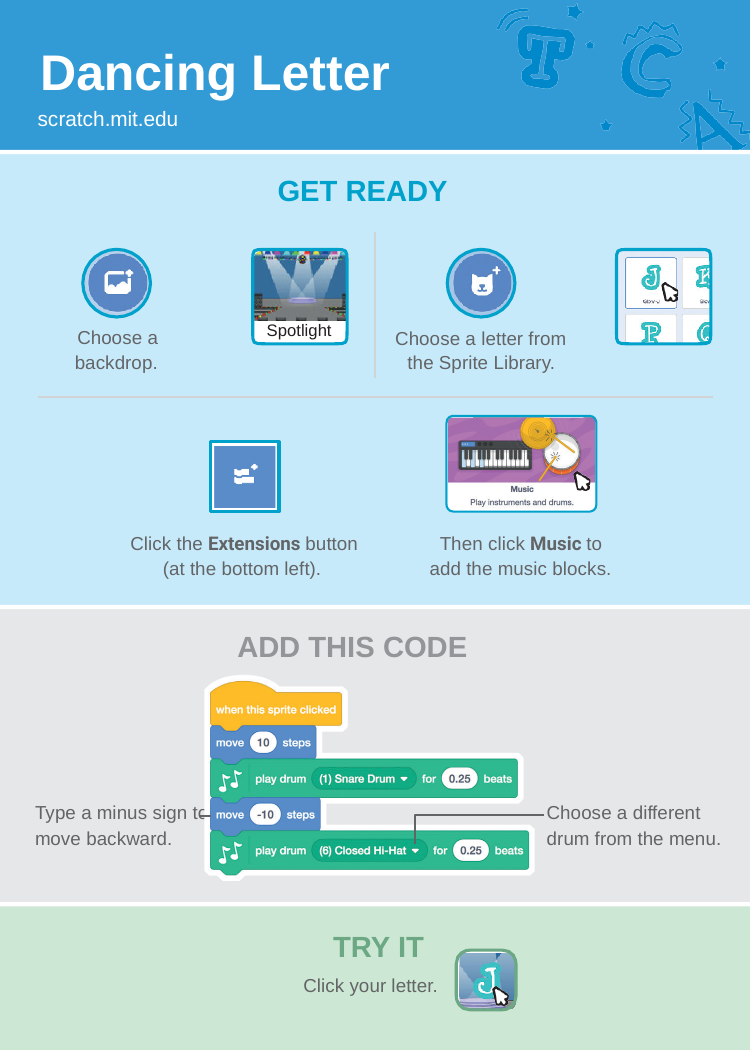

Dancing Letter
scratch.mit.edu

# GET READY

Spotlight
Choose a backdrop.
Choose a letter from the Sprite Library.

Click the Extensions button (at the bottom left).
Then click Music to add the music blocks.

ADD THIS CODE

Type a minus sign to move backward.
Choose a different drum from the menu.

TRY IT

Click your letter.